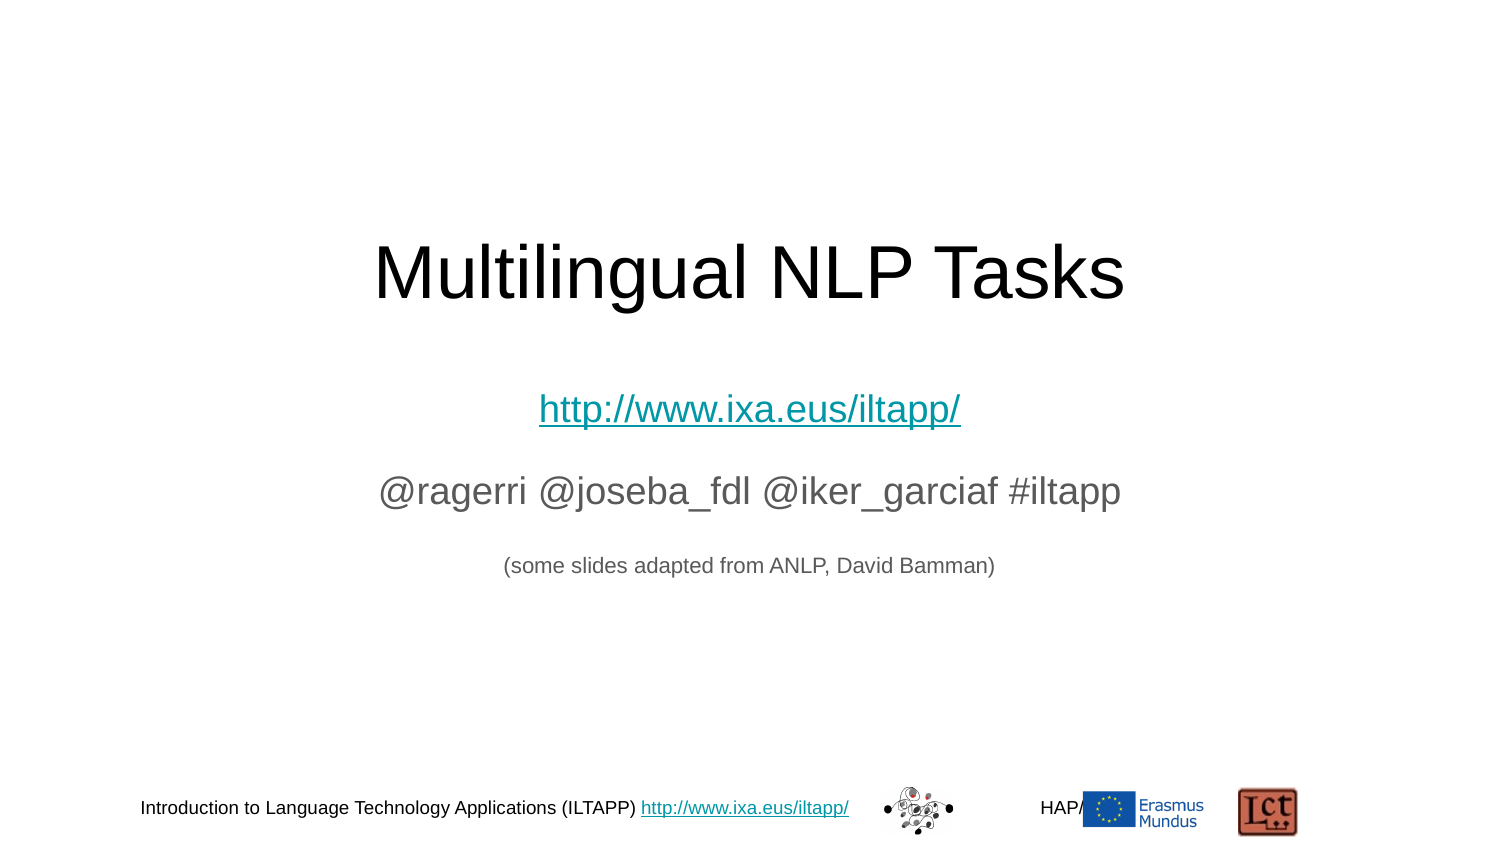

# Multilingual NLP Tasks
http://www.ixa.eus/iltapp/

@ragerri @joseba_fdl @iker_garciaf #iltapp

(some slides adapted from ANLP, David Bamman)